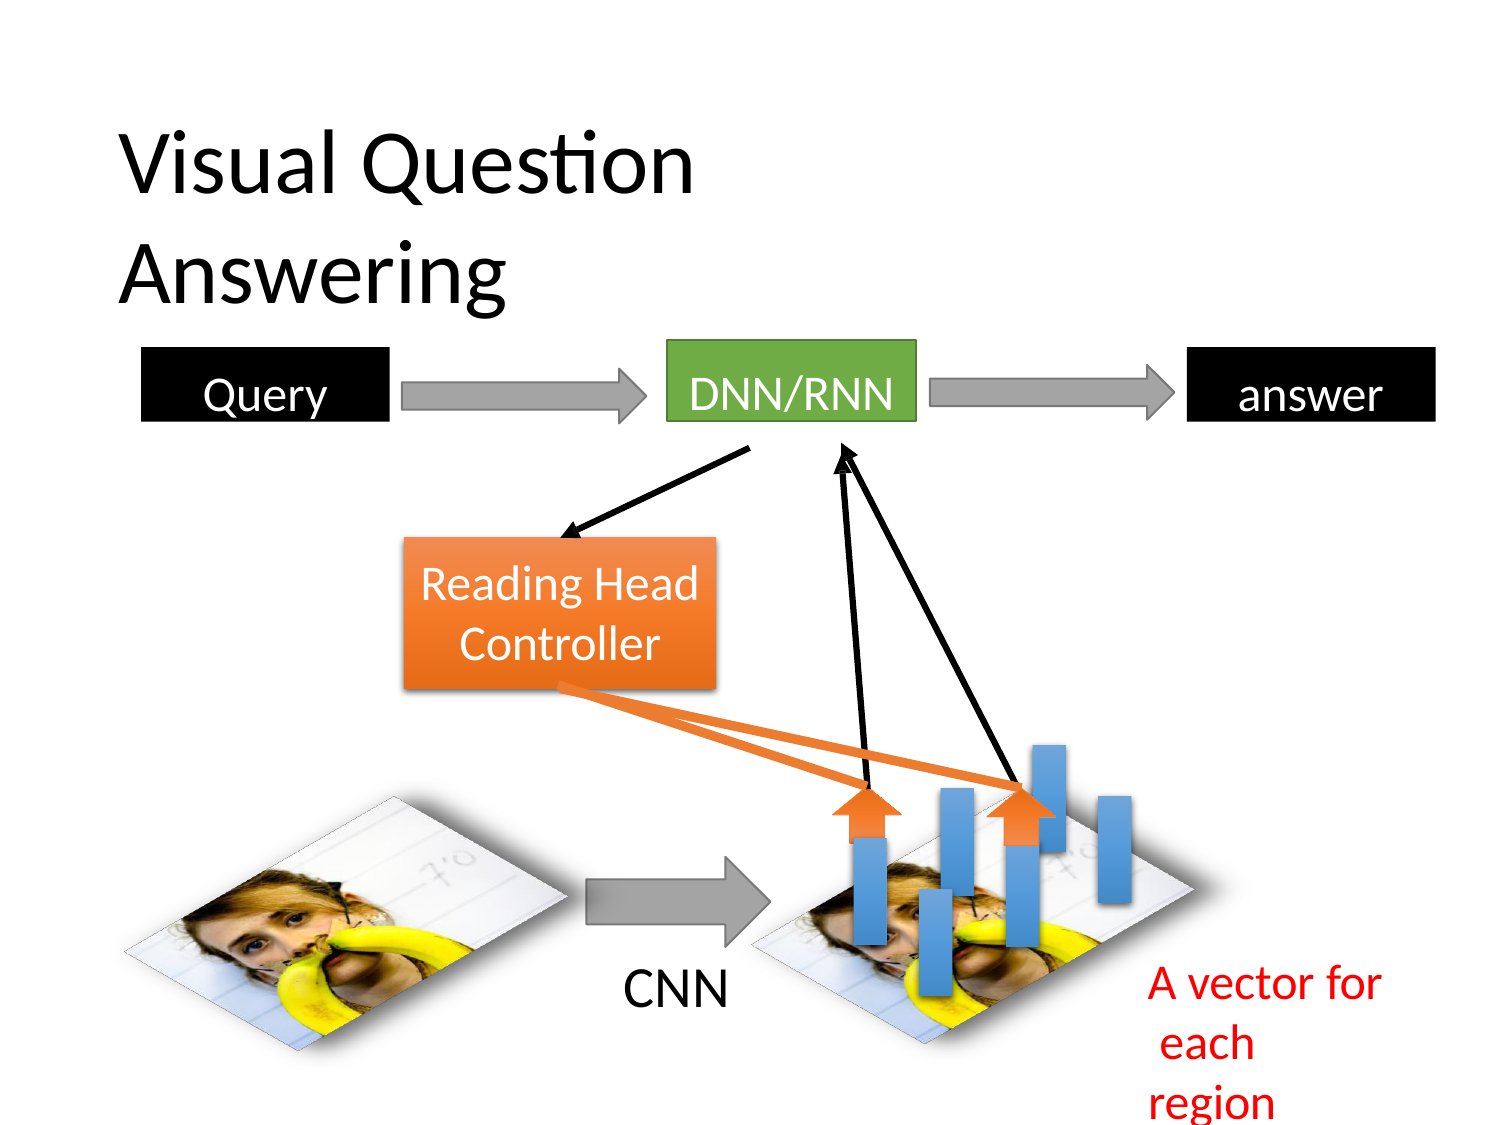

# Visual Question Answering
DNN/RNN
Query
answer

Reading Head
Controller

A vector for  each region
CNN